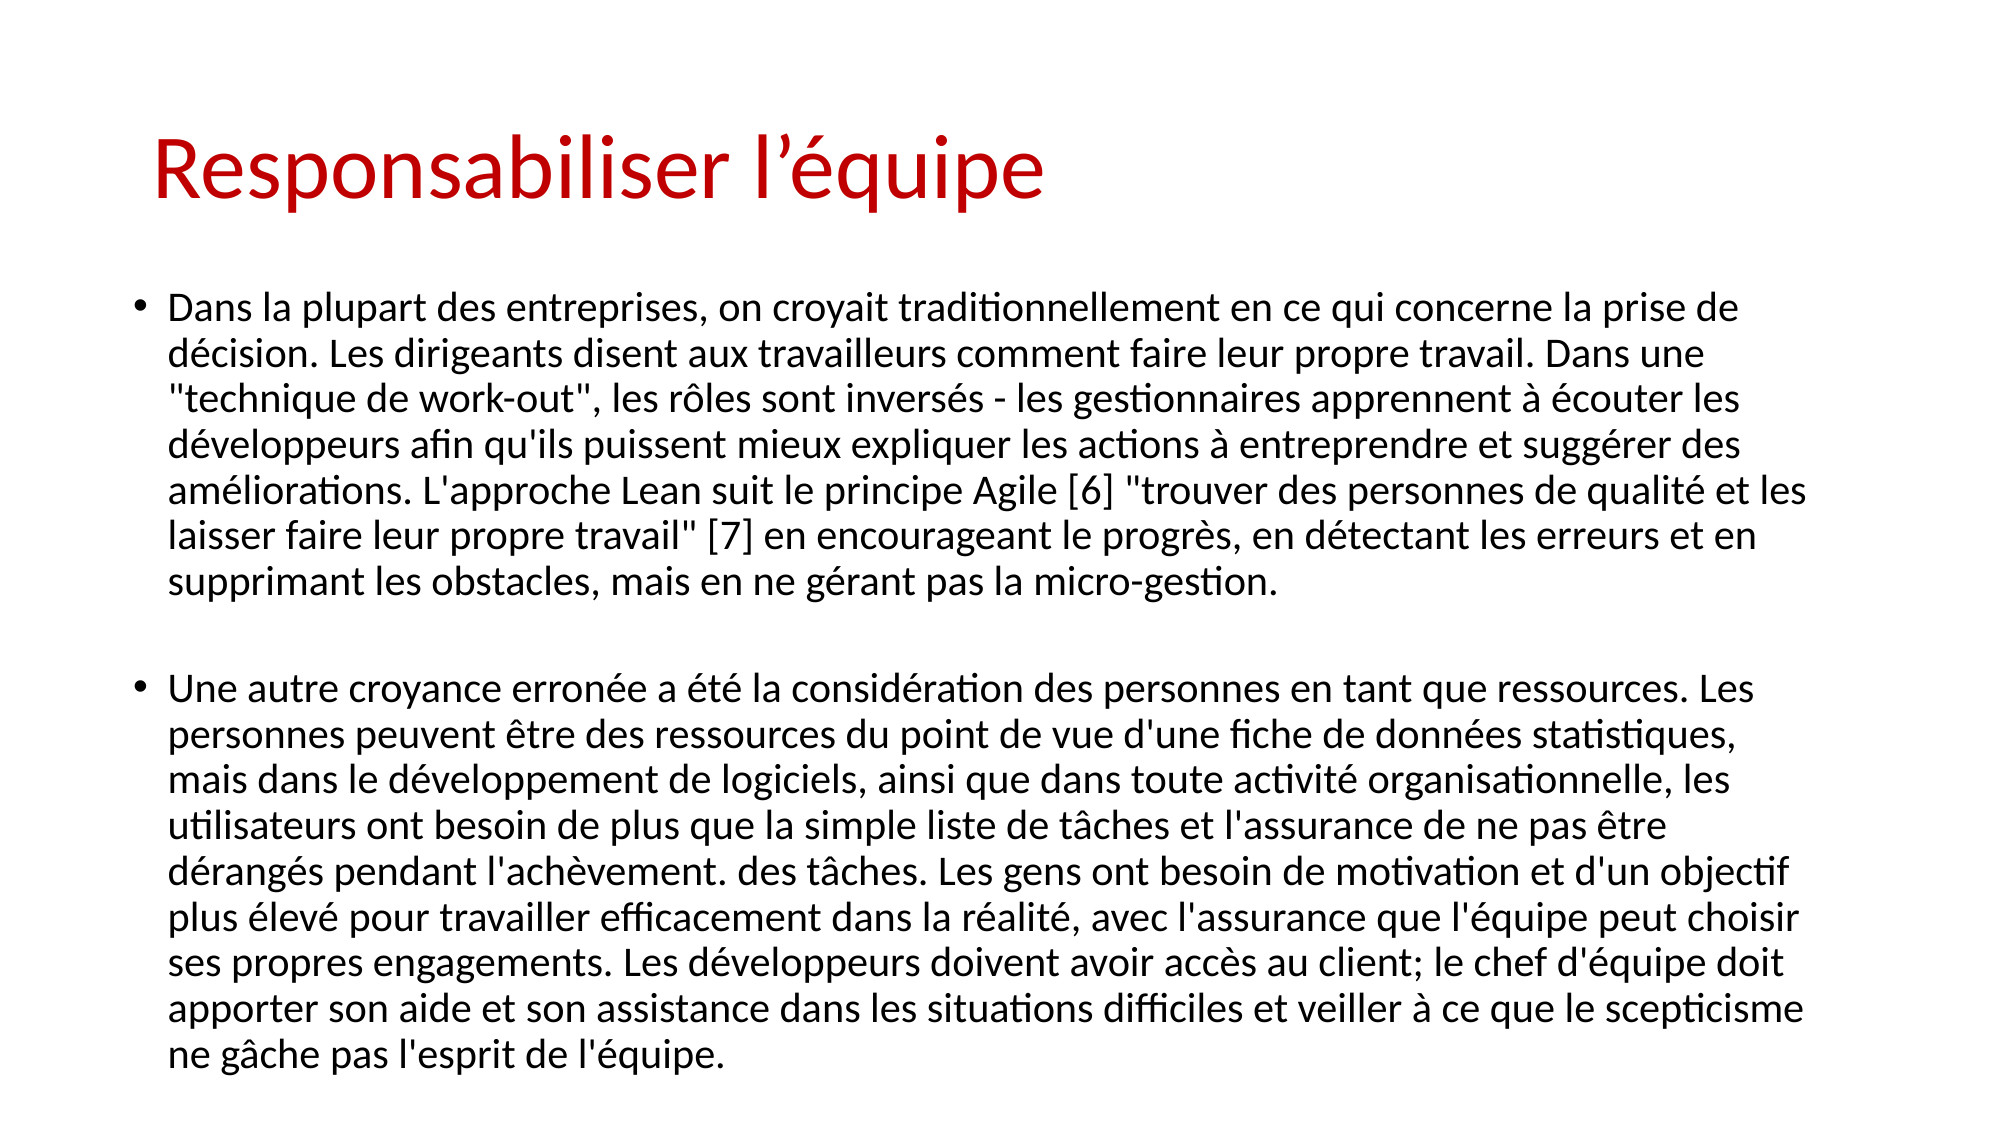

# Responsabiliser l’équipe
Dans la plupart des entreprises, on croyait traditionnellement en ce qui concerne la prise de décision. Les dirigeants disent aux travailleurs comment faire leur propre travail. Dans une "technique de work-out", les rôles sont inversés - les gestionnaires apprennent à écouter les développeurs afin qu'ils puissent mieux expliquer les actions à entreprendre et suggérer des améliorations. L'approche Lean suit le principe Agile [6] "trouver des personnes de qualité et les laisser faire leur propre travail" [7] en encourageant le progrès, en détectant les erreurs et en supprimant les obstacles, mais en ne gérant pas la micro-gestion.

Une autre croyance erronée a été la considération des personnes en tant que ressources. Les personnes peuvent être des ressources du point de vue d'une fiche de données statistiques, mais dans le développement de logiciels, ainsi que dans toute activité organisationnelle, les utilisateurs ont besoin de plus que la simple liste de tâches et l'assurance de ne pas être dérangés pendant l'achèvement. des tâches. Les gens ont besoin de motivation et d'un objectif plus élevé pour travailler efficacement dans la réalité, avec l'assurance que l'équipe peut choisir ses propres engagements. Les développeurs doivent avoir accès au client; le chef d'équipe doit apporter son aide et son assistance dans les situations difficiles et veiller à ce que le scepticisme ne gâche pas l'esprit de l'équipe.